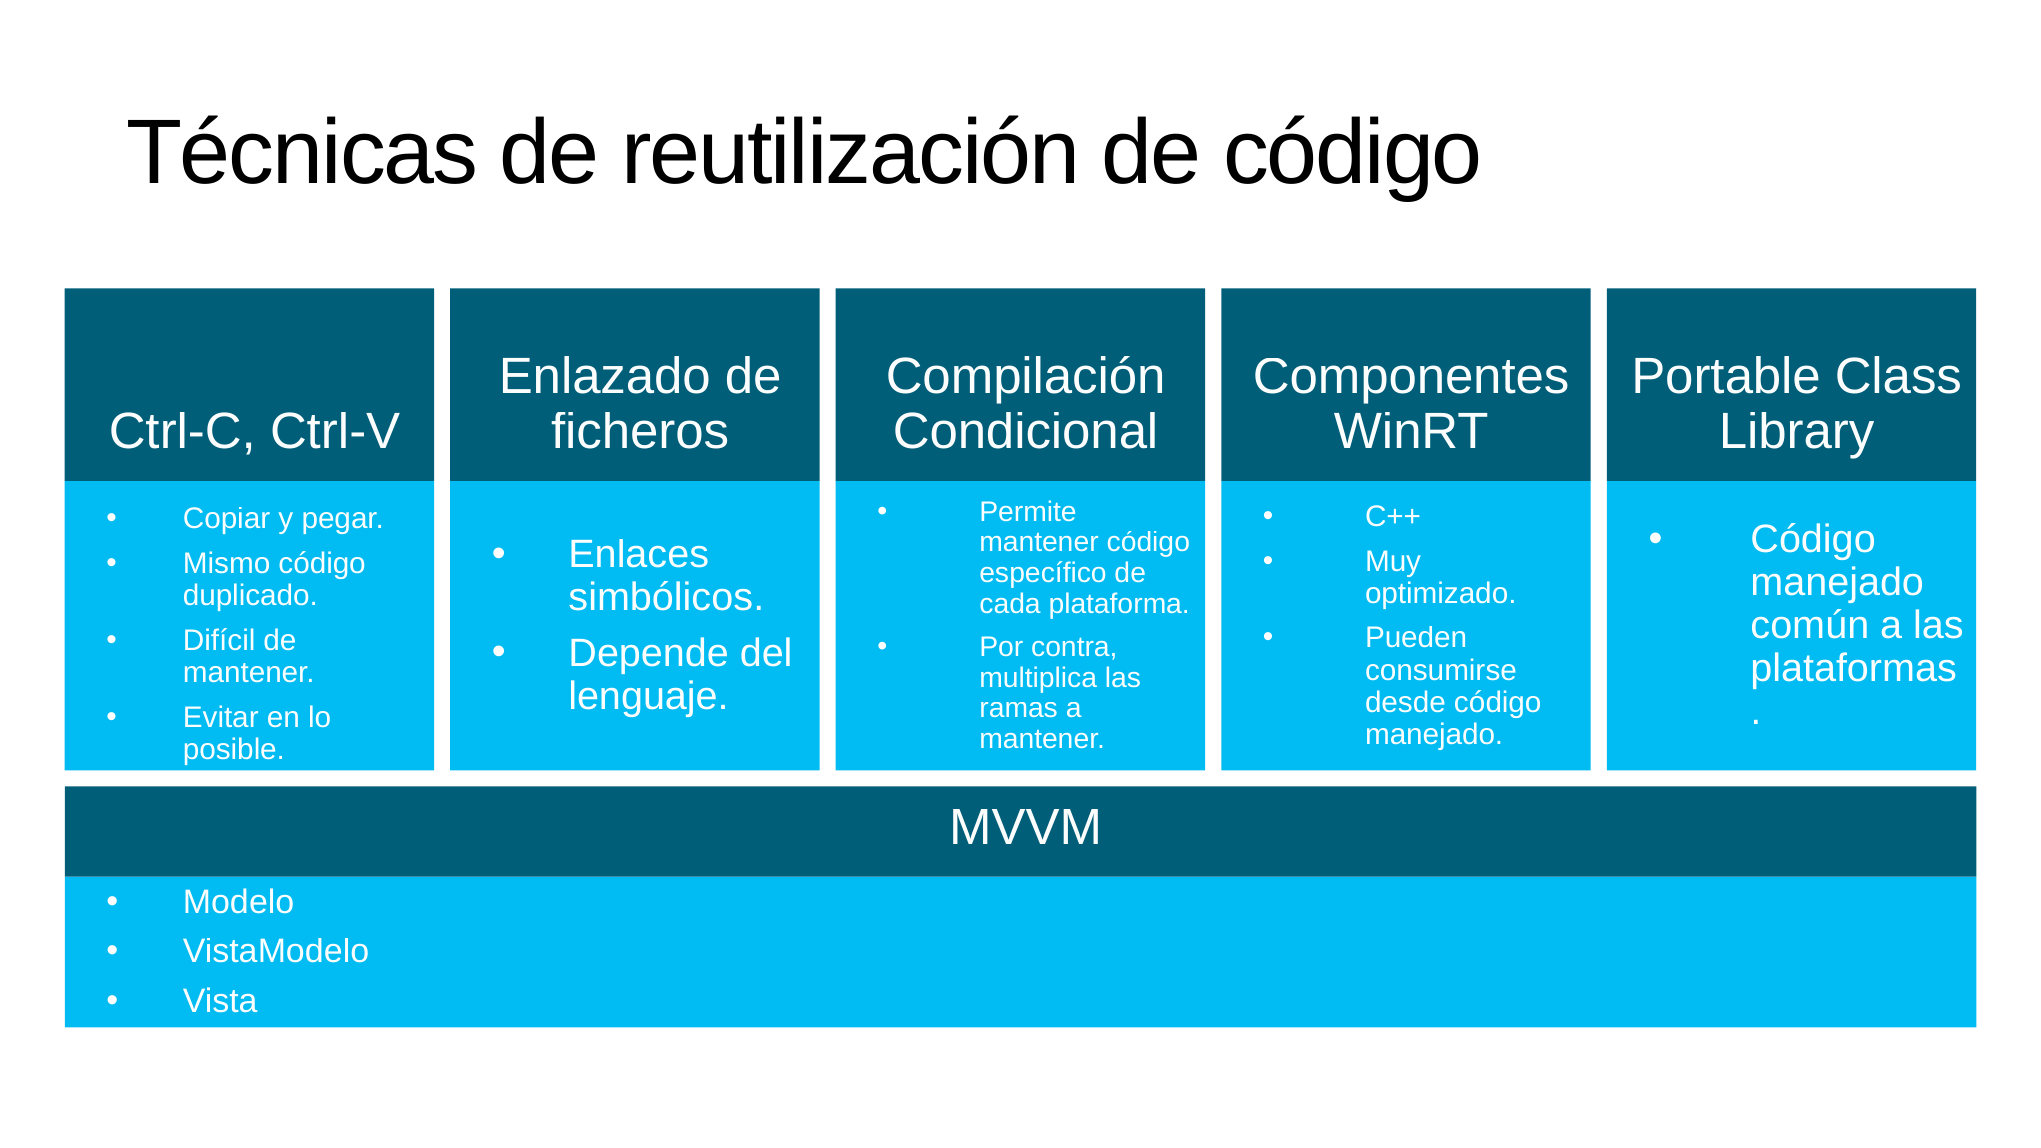

# Técnicas de reutilización de código
Ctrl-C, Ctrl-V

Copiar y pegar.
Mismo código duplicado.
Difícil de mantener.
Evitar en lo posible.

Enlazado de ficheros
Enlaces simbólicos.
Depende del lenguaje.
Compilación Condicional
Permite mantener código específico de cada plataforma.
Por contra, multiplica las ramas a mantener.
Componentes WinRT
C++
Muy optimizado.
Pueden consumirse desde código manejado.
Portable Class Library
Código manejado común a las plataformas.
MVVM
Modelo
VistaModelo
Vista